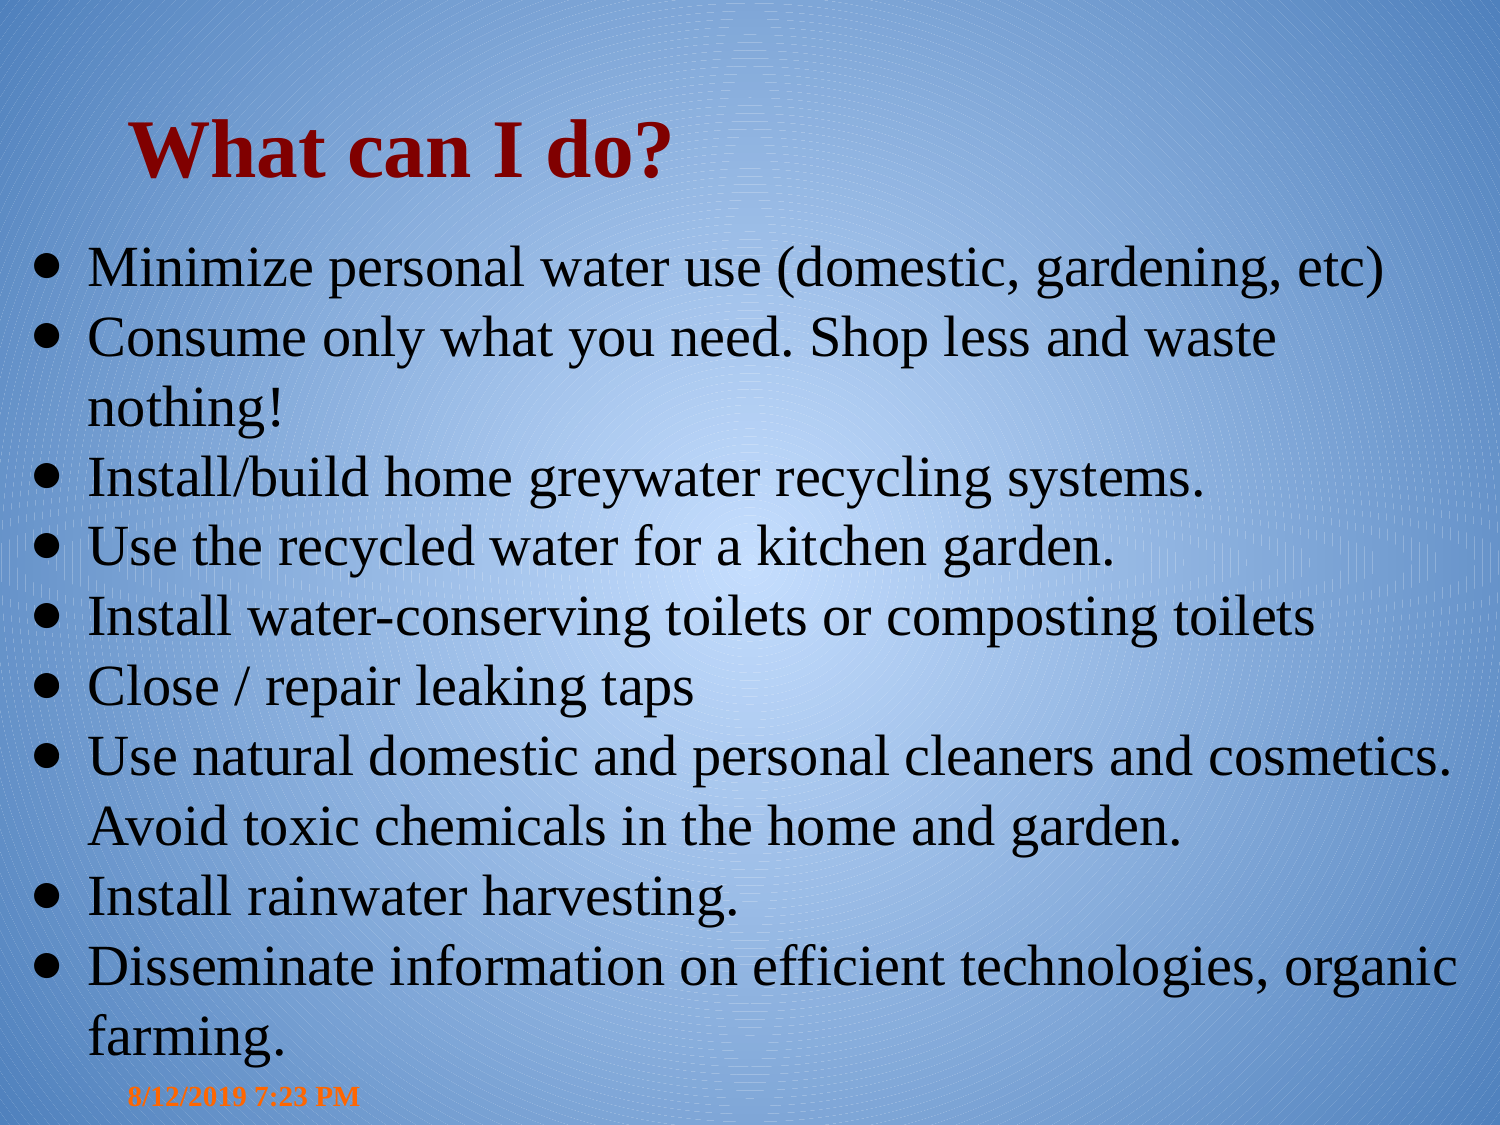

# What can I do?
Minimize personal water use (domestic, gardening, etc)‏
Consume only what you need. Shop less and waste nothing!
Install/build home greywater recycling systems.
Use the recycled water for a kitchen garden.
Install water-conserving toilets or composting toilets
Close / repair leaking taps
Use natural domestic and personal cleaners and cosmetics. Avoid toxic chemicals in the home and garden.
Install rainwater harvesting.
Disseminate information on efficient technologies, organic farming.

8/12/2019 7:23 PM